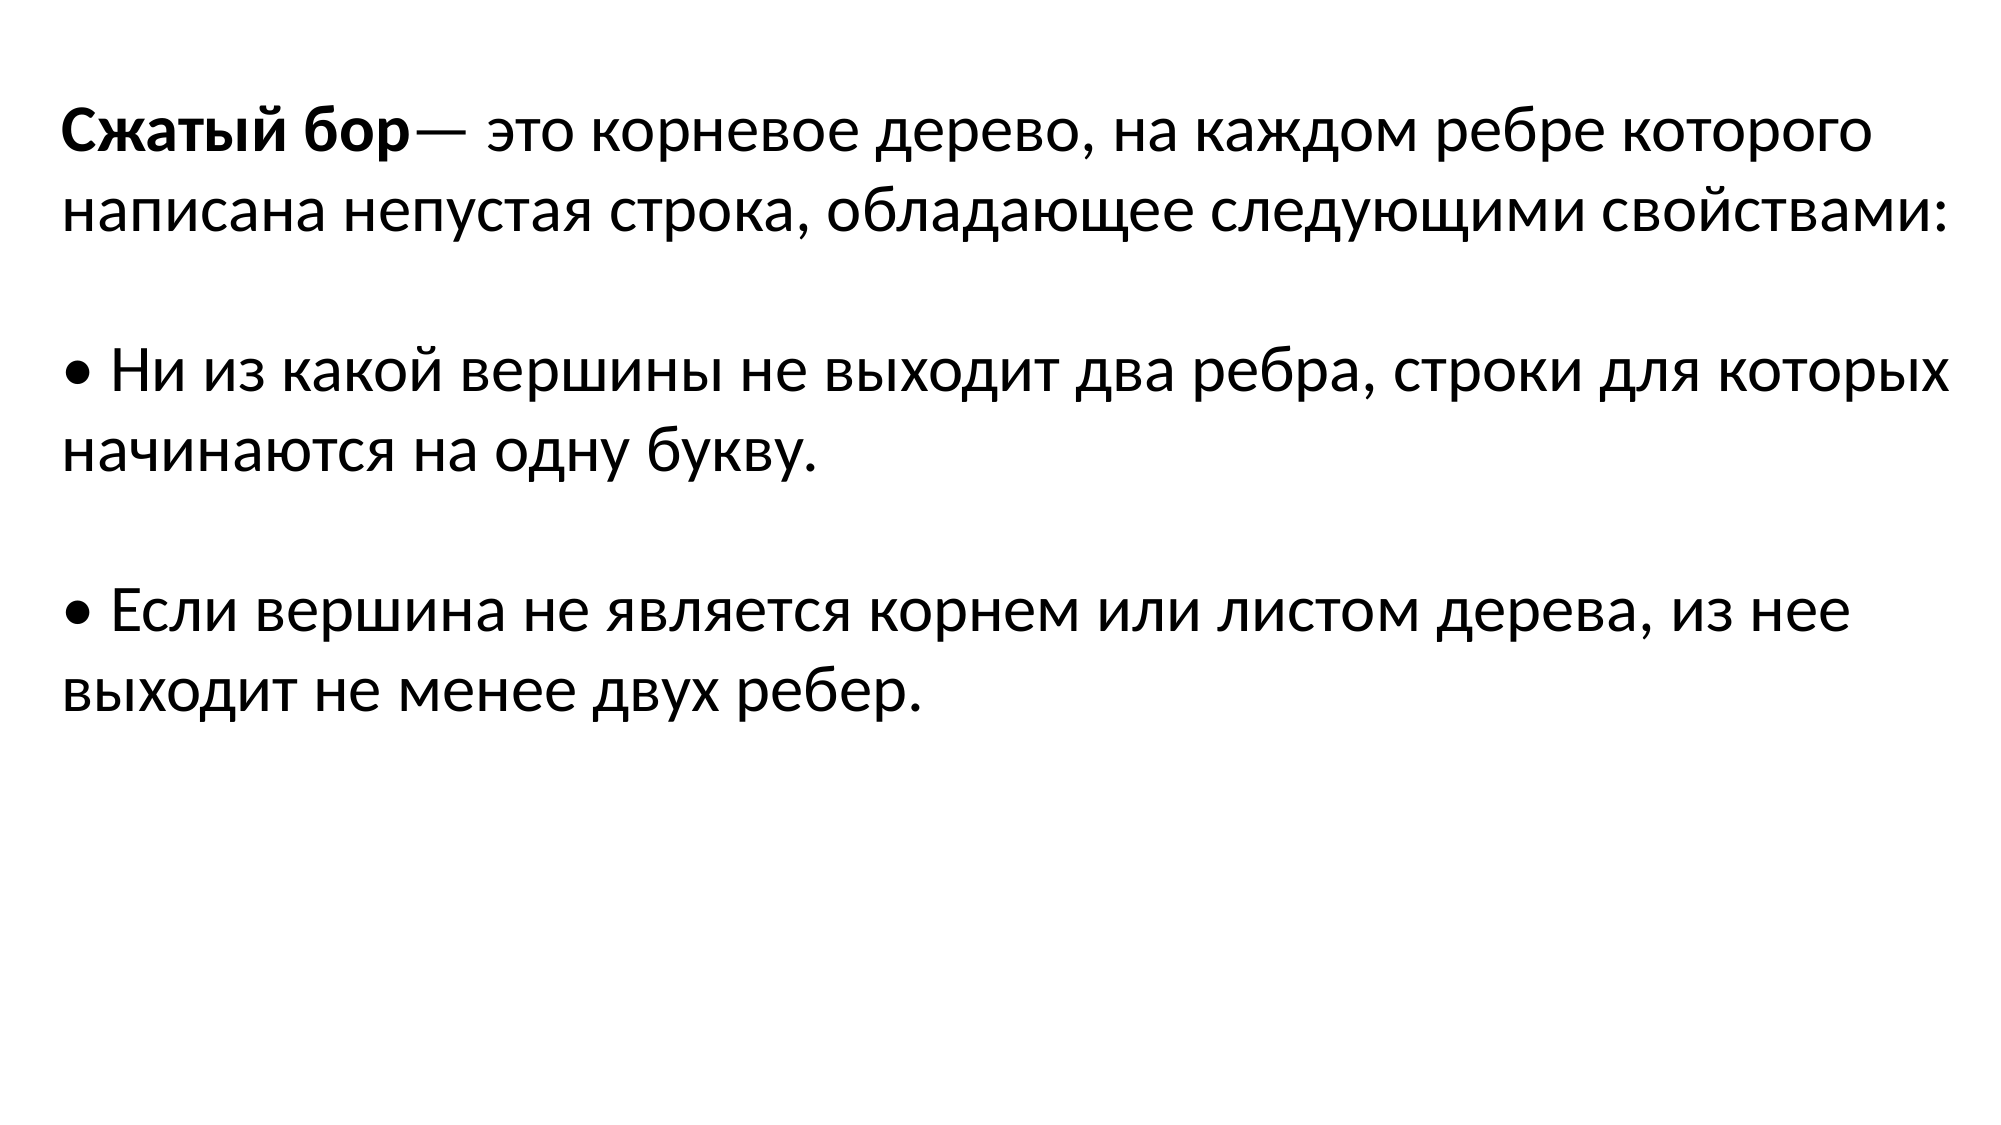

Сжатый бор— это корневое дерево, на каждом ребре которого написана непустая строка, обладающее следующими свойствами:

• Ни из какой вершины не выходит два ребра, строки для которых начинаются на одну букву.

• Если вершина не является корнем или листом дерева, из нее выходит не менее двух ребер.